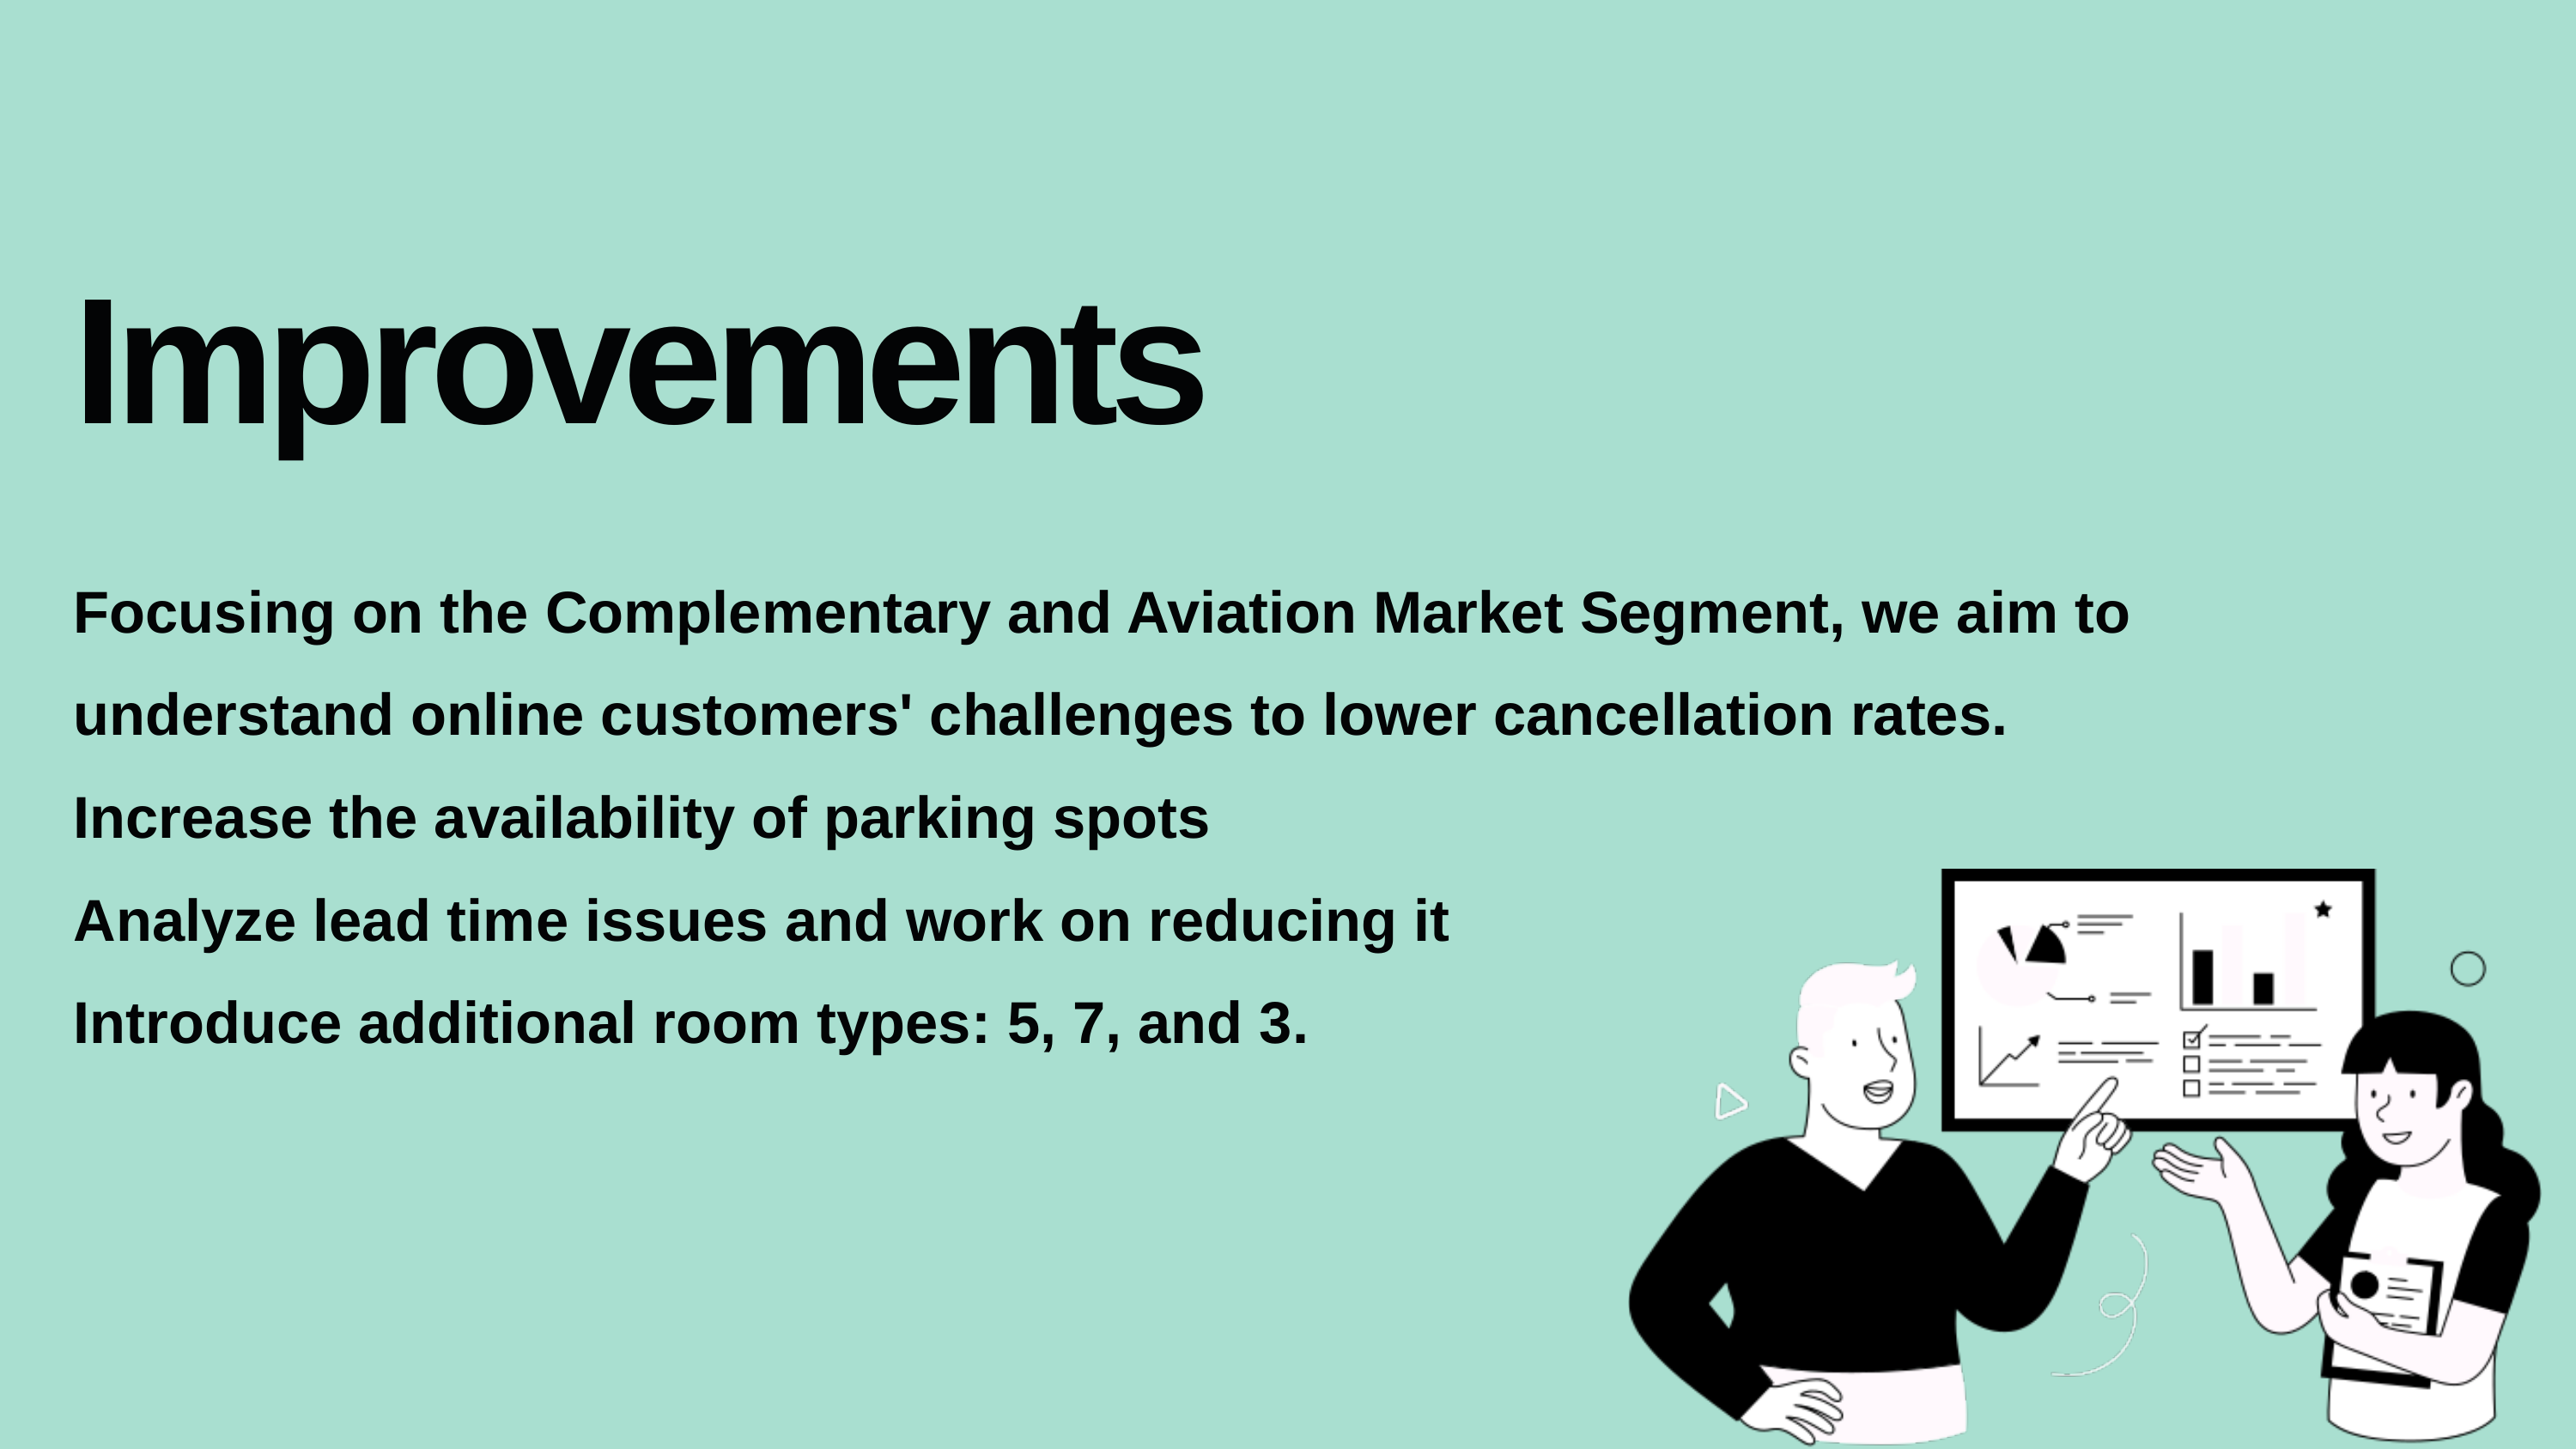

Improvements
Focusing on the Complementary and Aviation Market Segment, we aim to understand online customers' challenges to lower cancellation rates.
Increase the availability of parking spots
Analyze lead time issues and work on reducing it
Introduce additional room types: 5, 7, and 3.